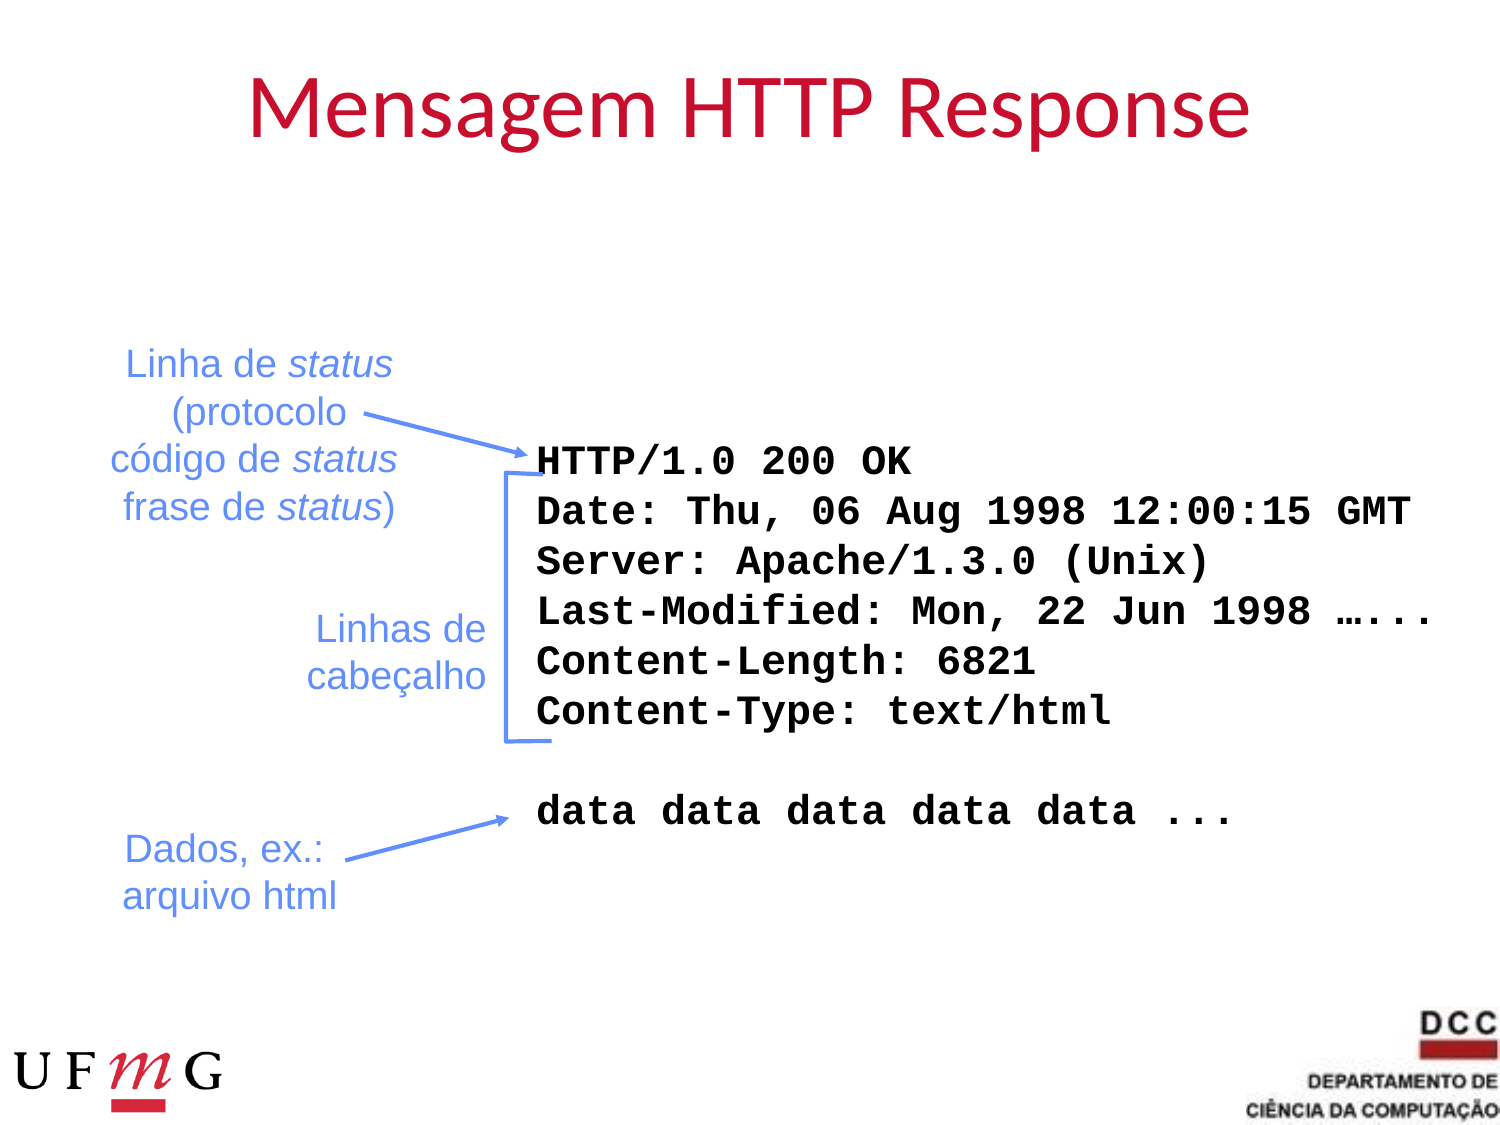

# Mensagem HTTP Response
Linha de status
(protocolo
código de status
frase de status)
HTTP/1.0 200 OK
Date: Thu, 06 Aug 1998 12:00:15 GMT
Server: Apache/1.3.0 (Unix)
Last-Modified: Mon, 22 Jun 1998 …...
Content-Length: 6821
Content-Type: text/html

data data data data data ...

Linhas de
cabeçalho
Dados, ex.:
arquivo html